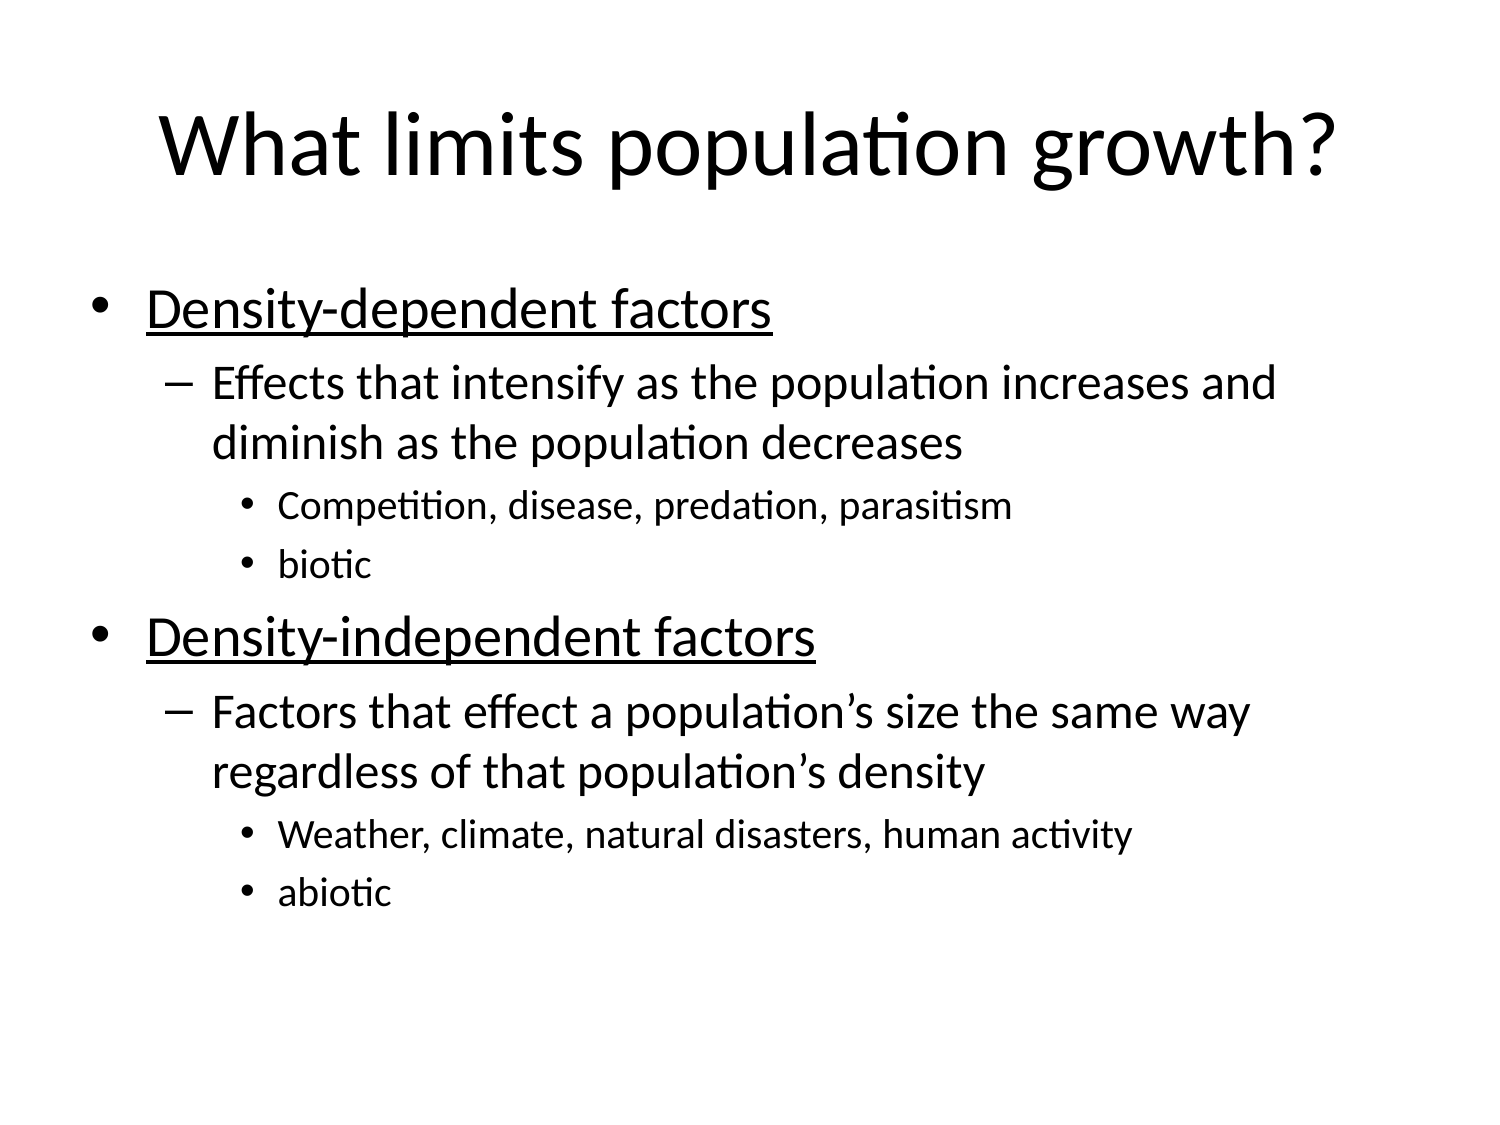

# What limits population growth?
Density-dependent factors
Effects that intensify as the population increases and diminish as the population decreases
Competition, disease, predation, parasitism
biotic
Density-independent factors
Factors that effect a population’s size the same way regardless of that population’s density
Weather, climate, natural disasters, human activity
abiotic